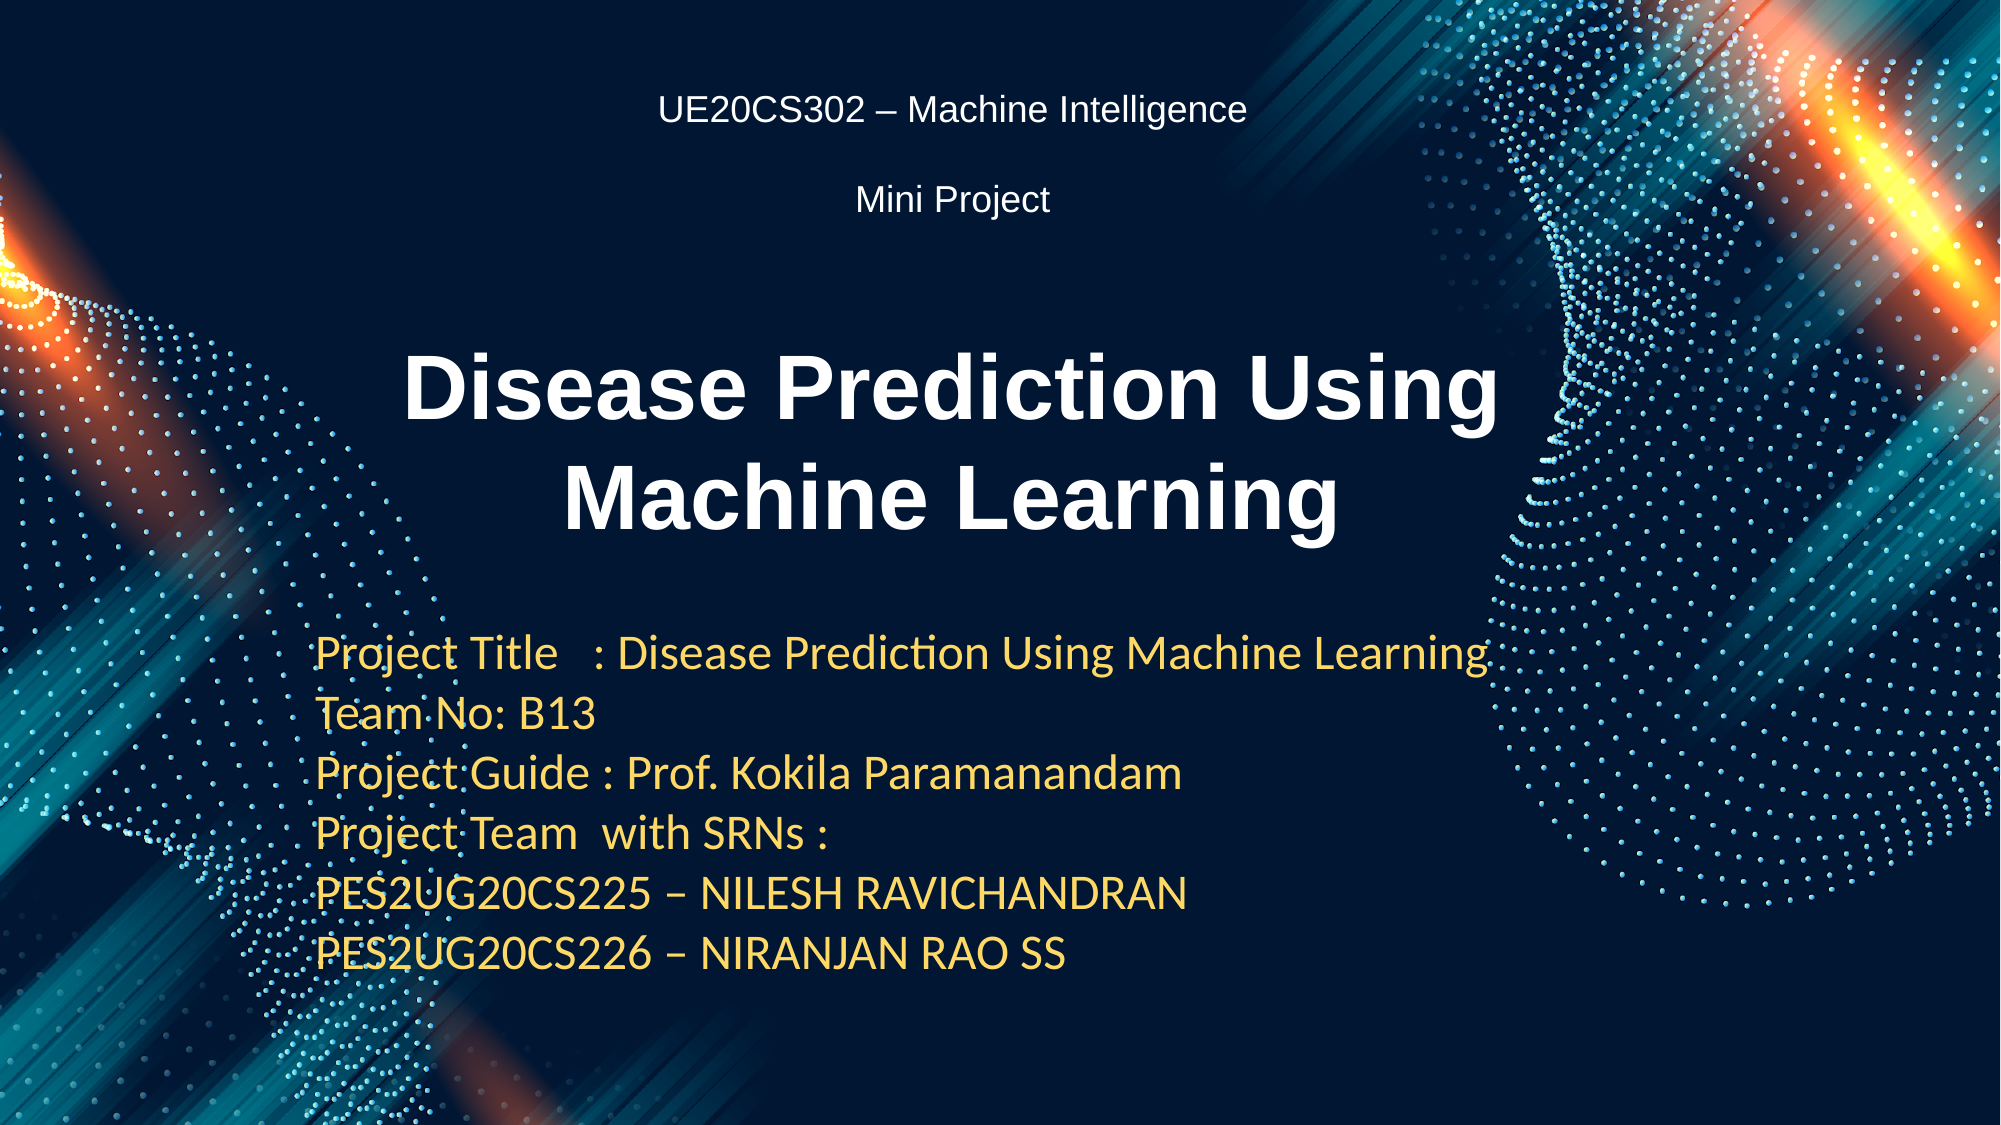

UE20CS302 – Machine Intelligence

Mini Project
# Disease Prediction Using Machine Learning
Project Title   : Disease Prediction Using Machine Learning
Team No: B13
Project Guide : Prof. Kokila Paramanandam
Project Team  with SRNs :
PES2UG20CS225 – NILESH RAVICHANDRAN
PES2UG20CS226 – NIRANJAN RAO SS